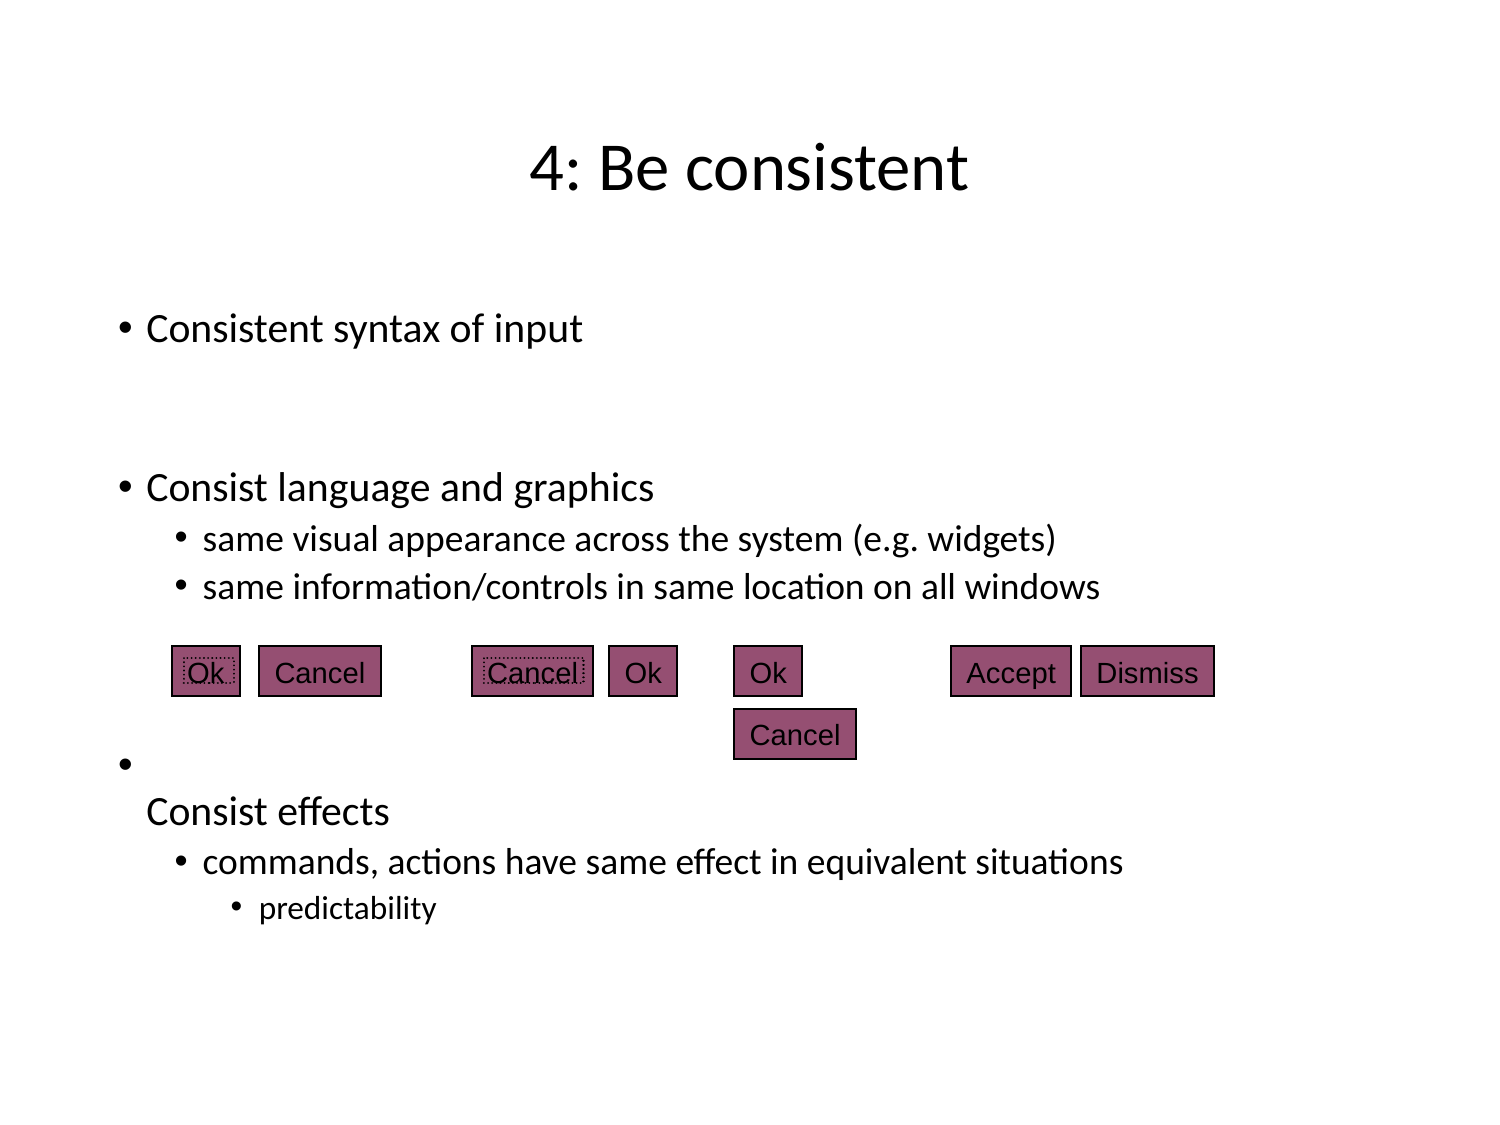

# 4: Be consistent
Consistent syntax of input

Consist language and graphics
same visual appearance across the system (e.g. widgets)
same information/controls in same location on all windows
Consist effects
commands, actions have same effect in equivalent situations
predictability
Ok
Cancel
Cancel
Ok
Ok
Accept
Dismiss

Cancel